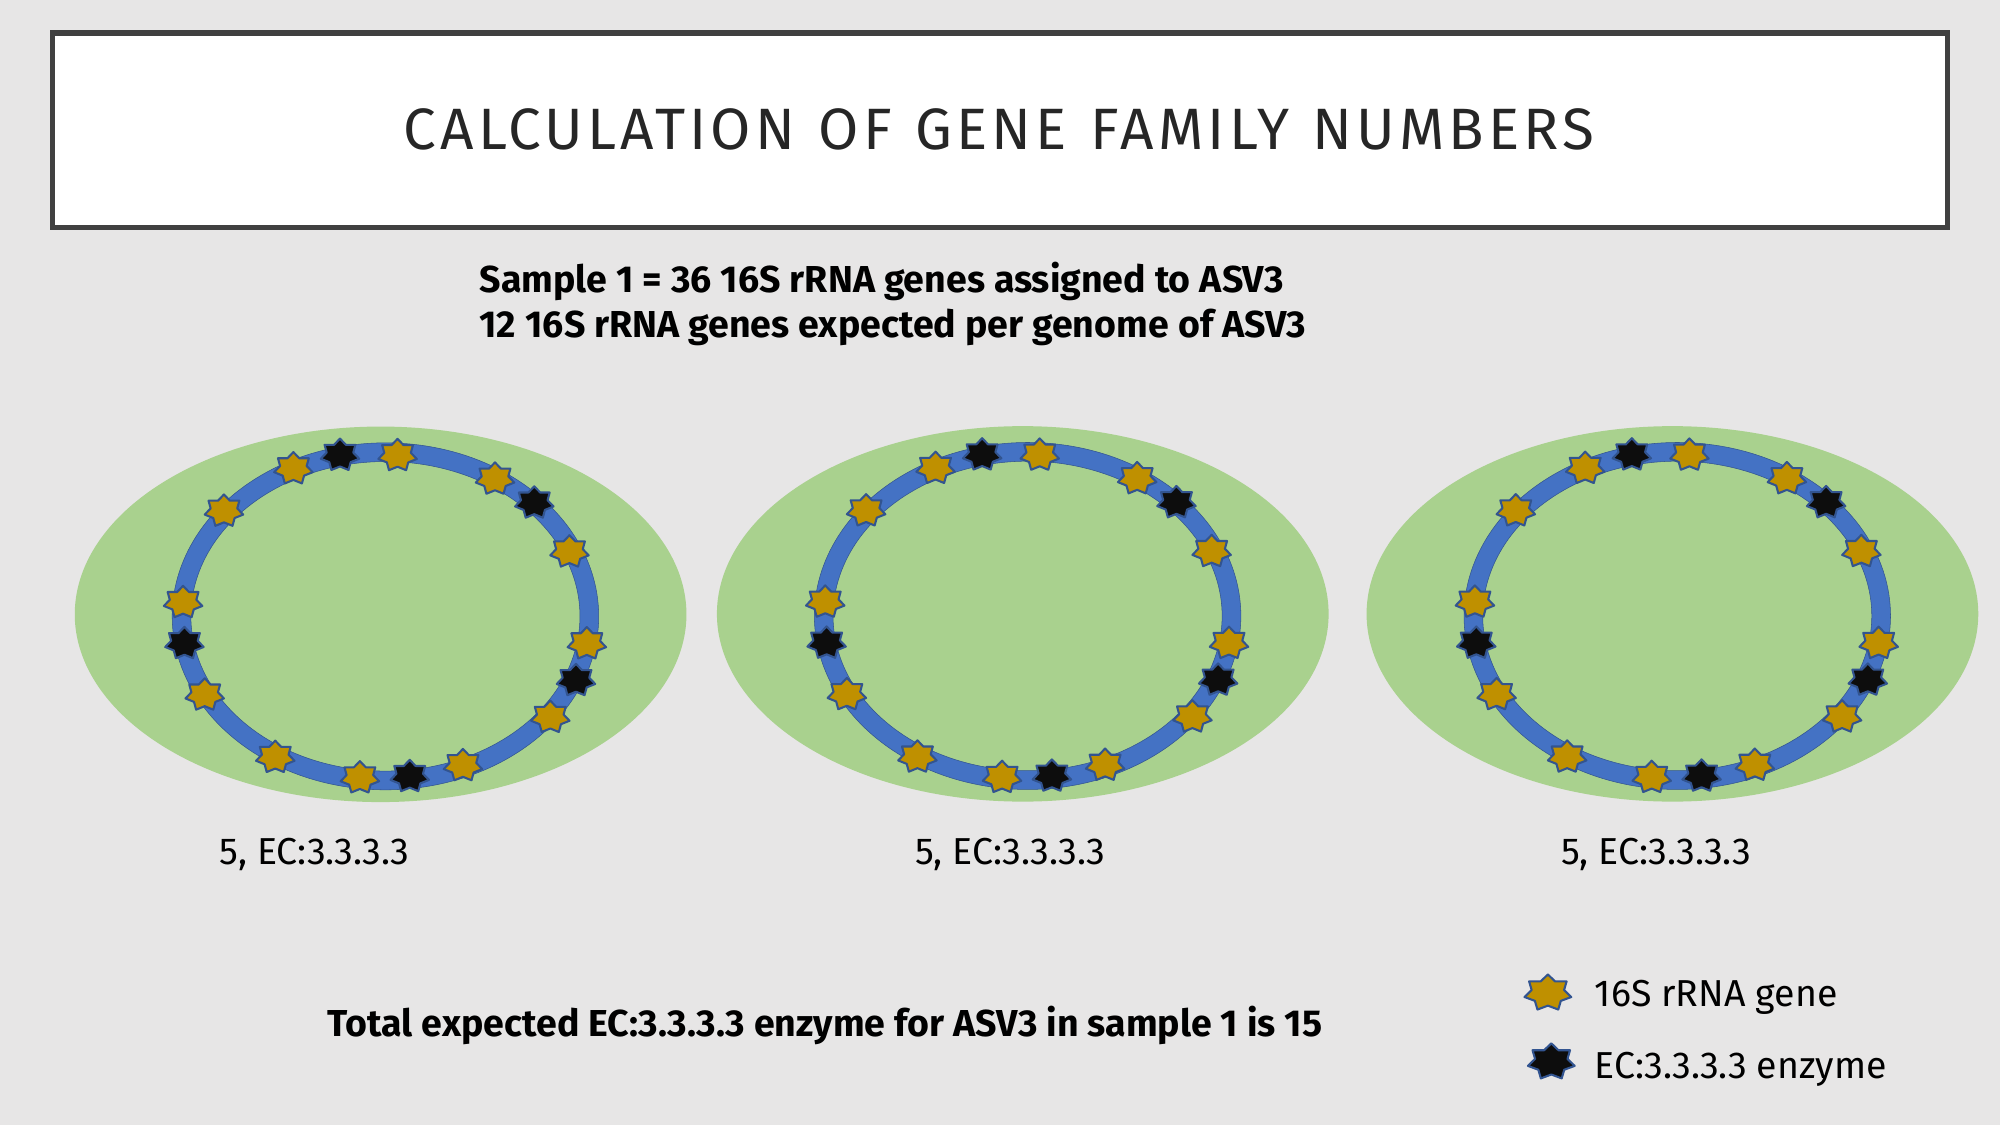

# Calculation of Gene Family numbers
Sample 1 = 36 16S rRNA genes assigned to ASV3
12 16S rRNA genes expected per genome of ASV3

5, EC:3.3.3.3
5, EC:3.3.3.3
5, EC:3.3.3.3
16S rRNA gene

Total expected EC:3.3.3.3 enzyme for ASV3 in sample 1 is 15
EC:3.3.3.3 enzyme